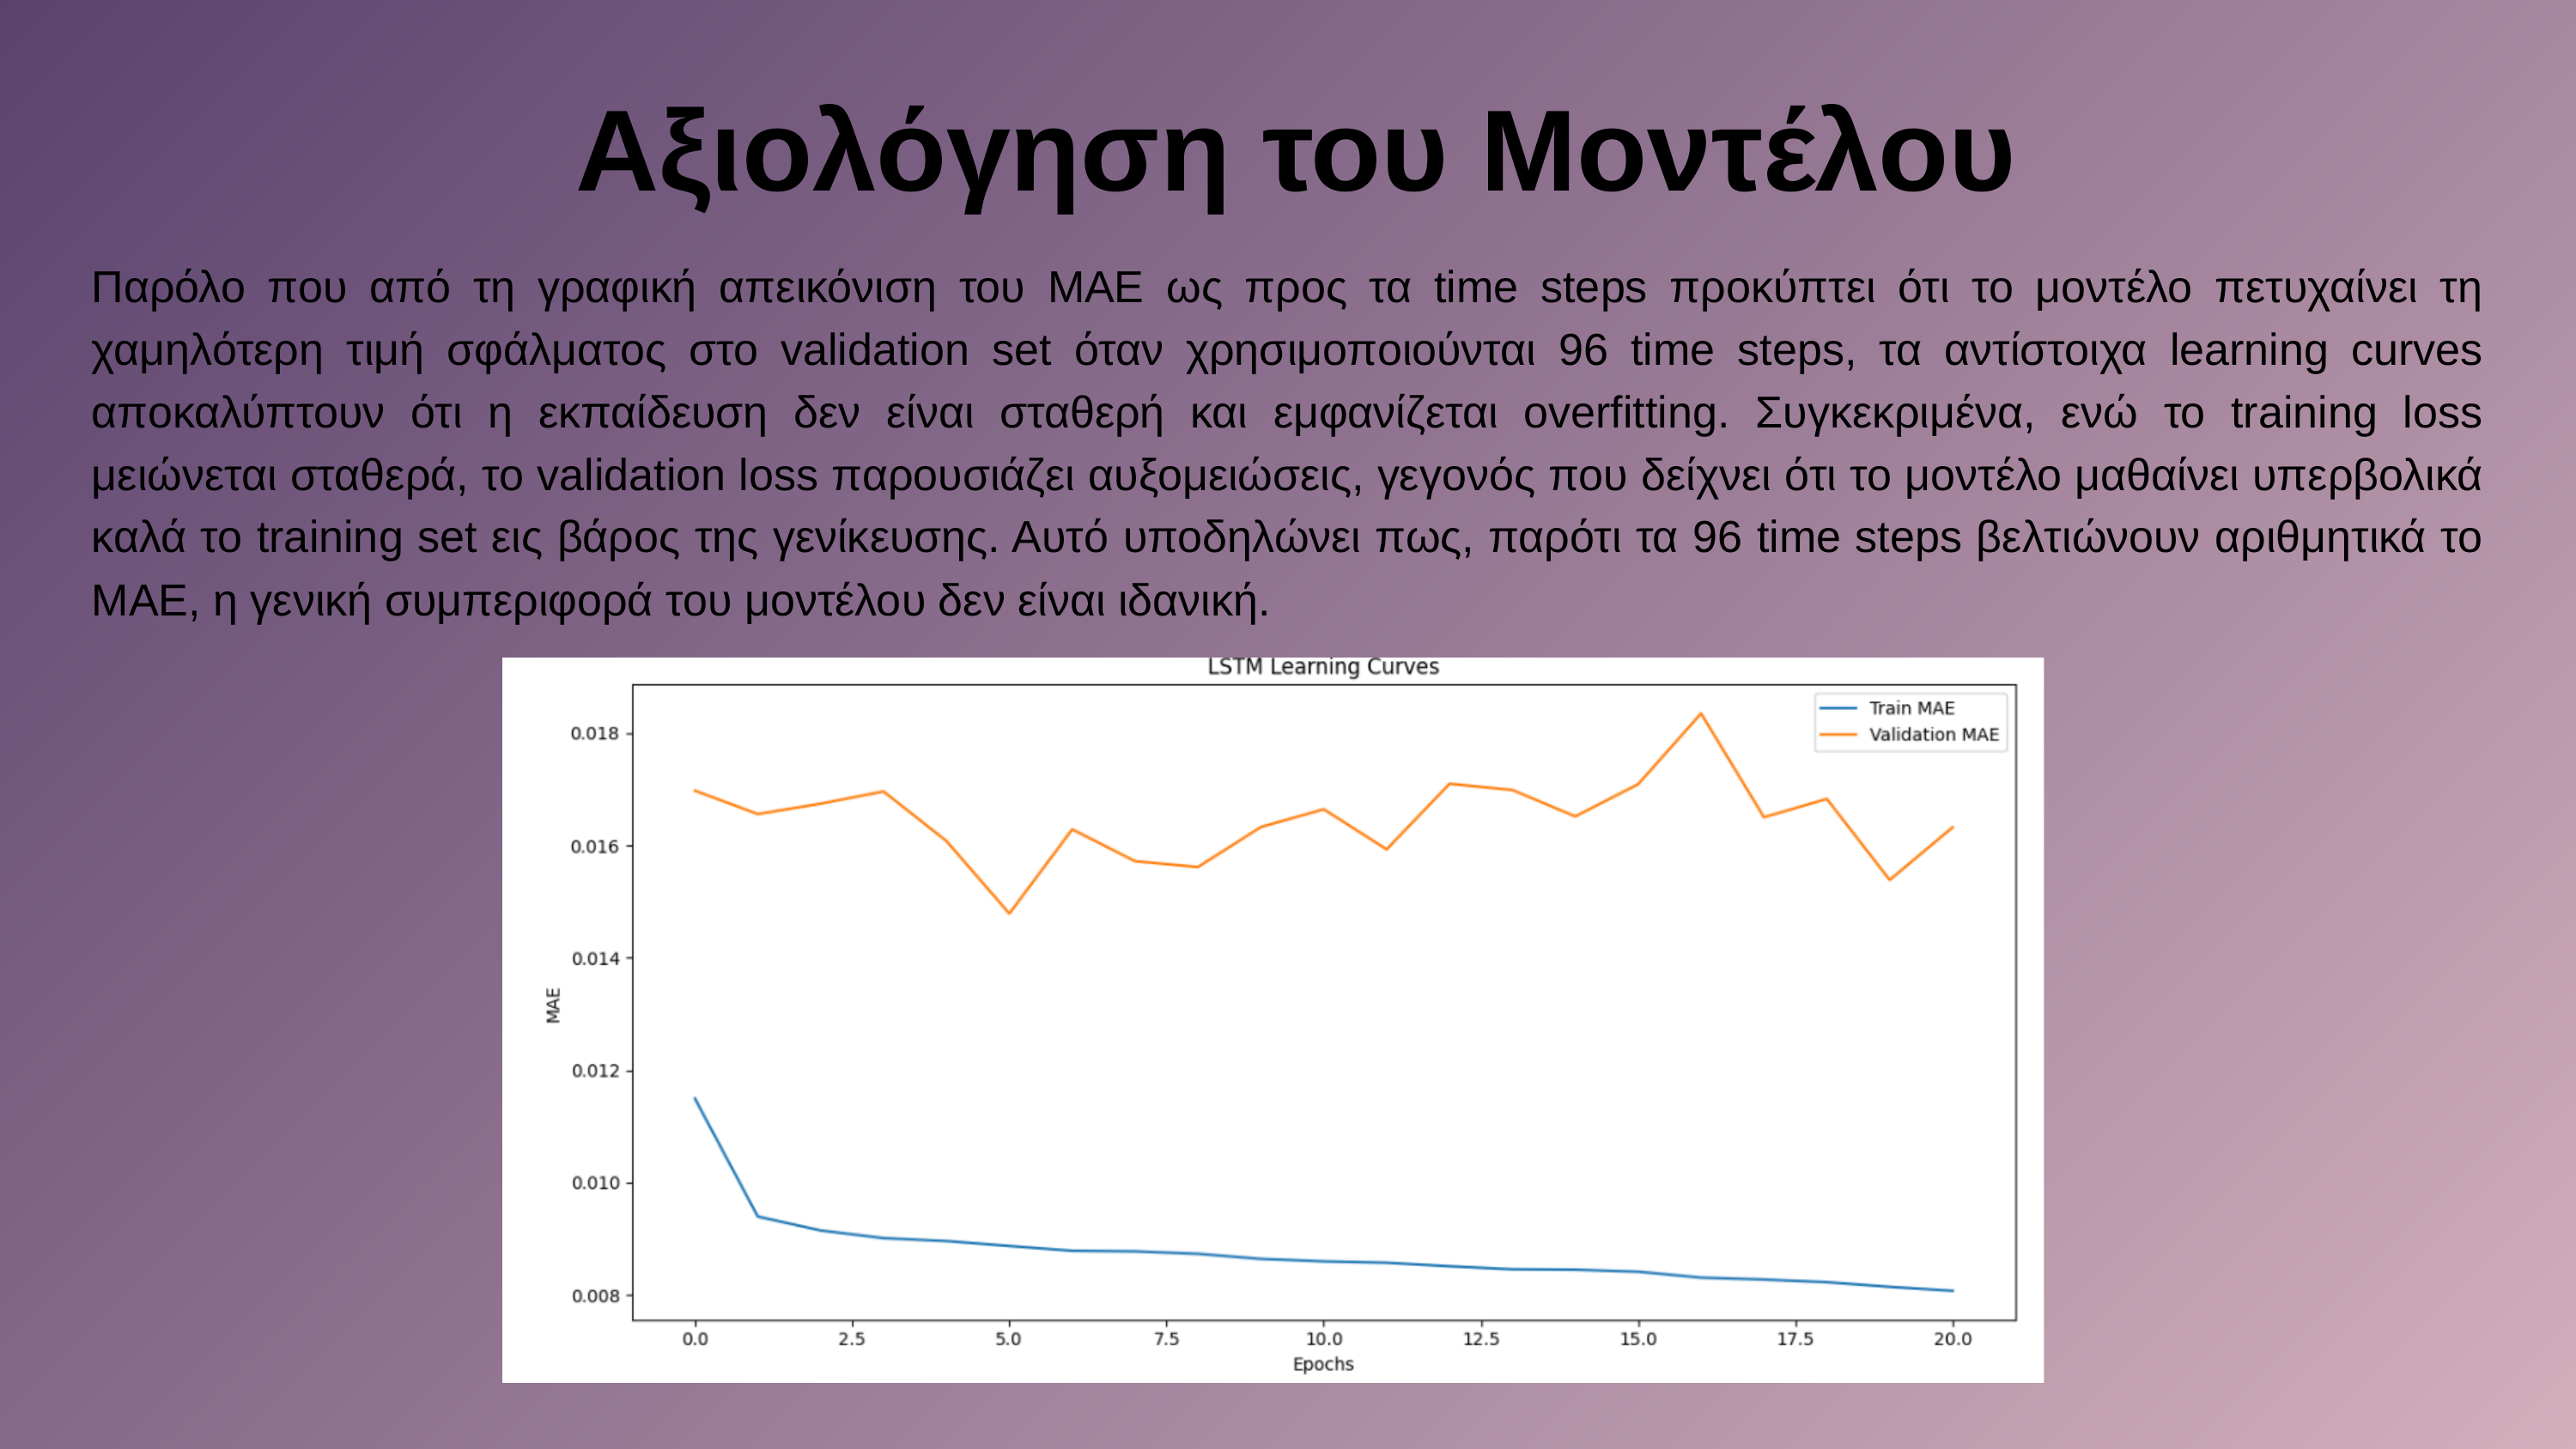

Αξιολόγηση του Μοντέλου
Παρόλο που από τη γραφική απεικόνιση του ΜΑΕ ως προς τα time steps προκύπτει ότι το μοντέλο πετυχαίνει τη χαμηλότερη τιμή σφάλματος στο validation set όταν χρησιμοποιούνται 96 time steps, τα αντίστοιχα learning curves αποκαλύπτουν ότι η εκπαίδευση δεν είναι σταθερή και εμφανίζεται overfitting. Συγκεκριμένα, ενώ το training loss μειώνεται σταθερά, το validation loss παρουσιάζει αυξομειώσεις, γεγονός που δείχνει ότι το μοντέλο μαθαίνει υπερβολικά καλά το training set εις βάρος της γενίκευσης. Αυτό υποδηλώνει πως, παρότι τα 96 time steps βελτιώνουν αριθμητικά το ΜΑΕ, η γενική συμπεριφορά του μοντέλου δεν είναι ιδανική.